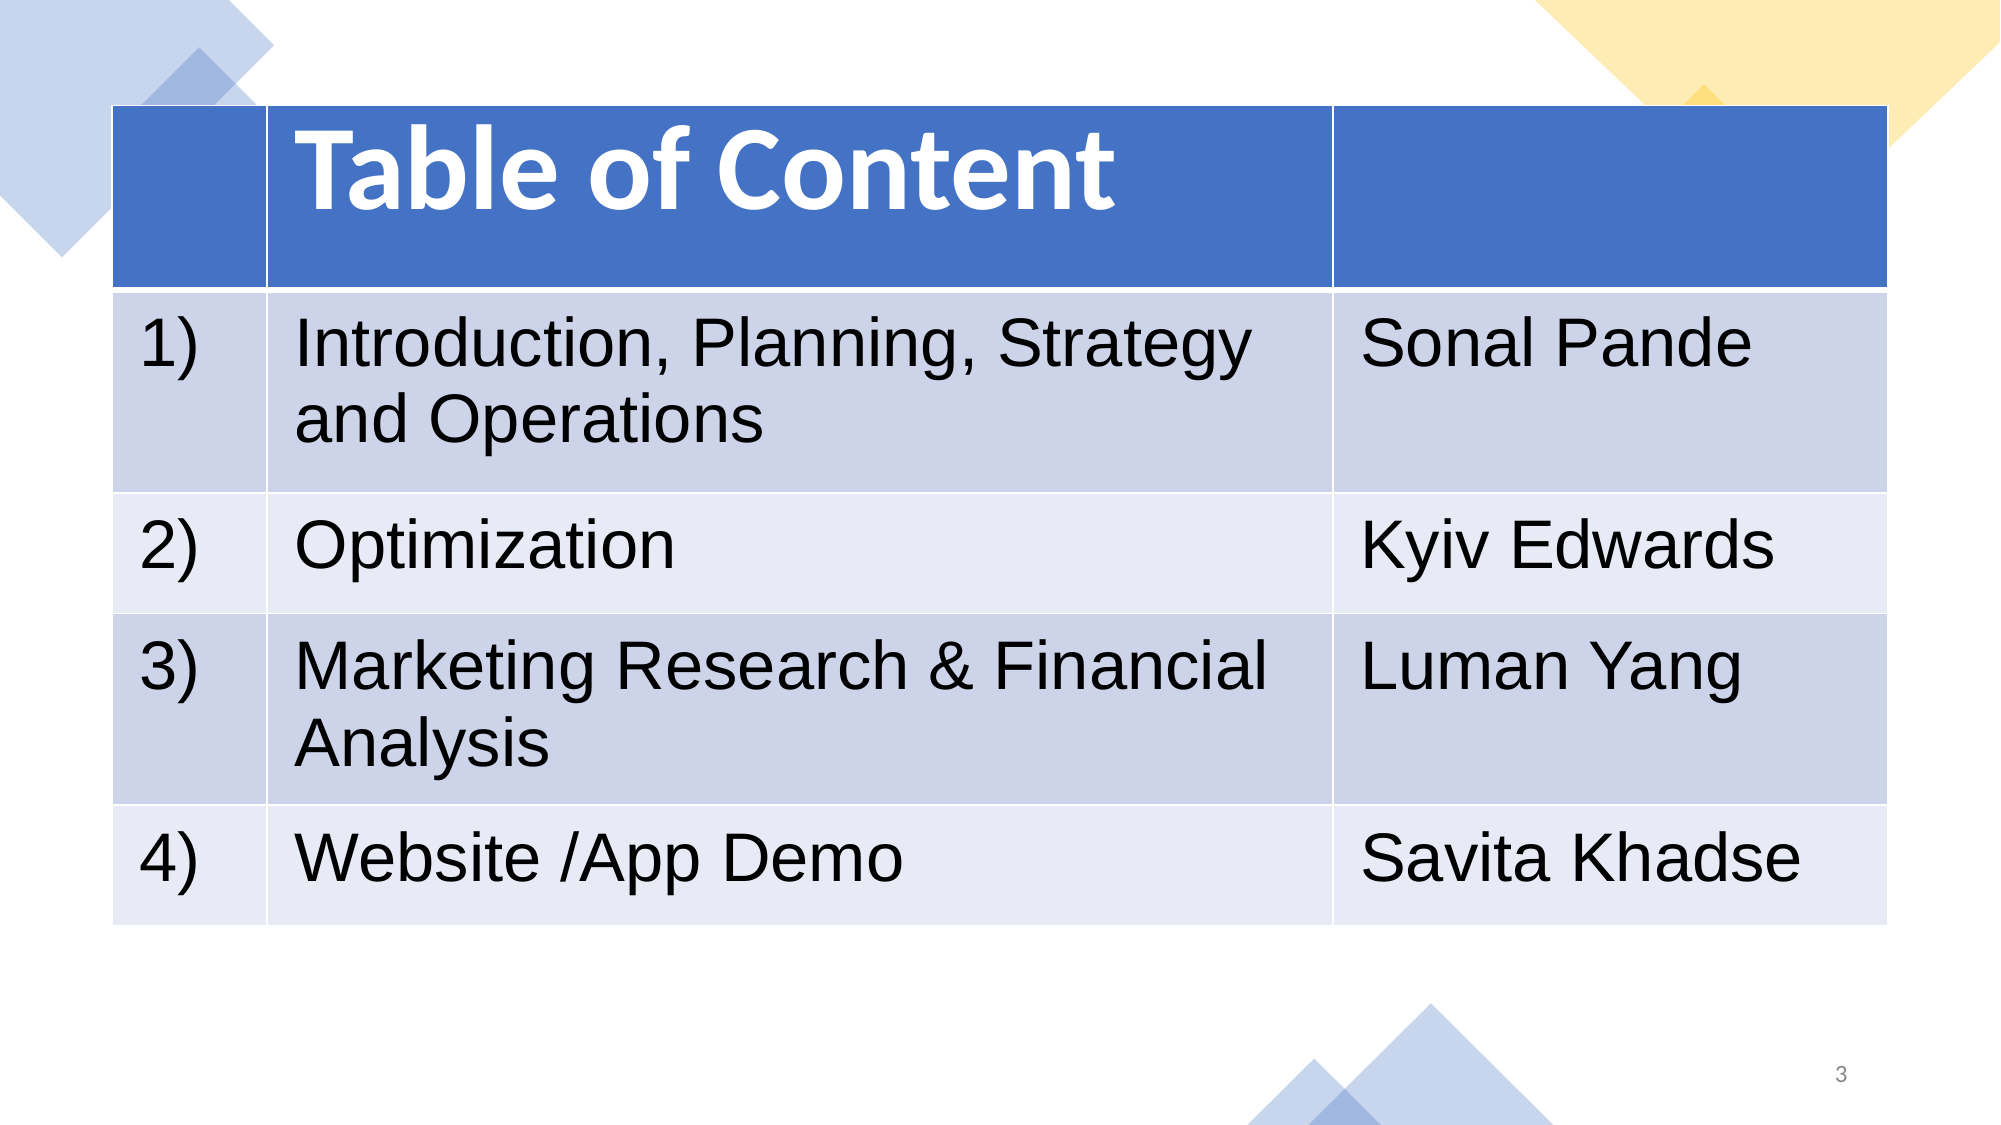

|  | Table of Content |  |
| --- | --- | --- |
| 1) | Introduction, Planning, Strategy and Operations | Sonal Pande |
| 2) | Optimization | Kyiv Edwards |
| 3) | Marketing Research & Financial Analysis | Luman Yang |
| 4) | Website /App Demo | Savita Khadse |

3